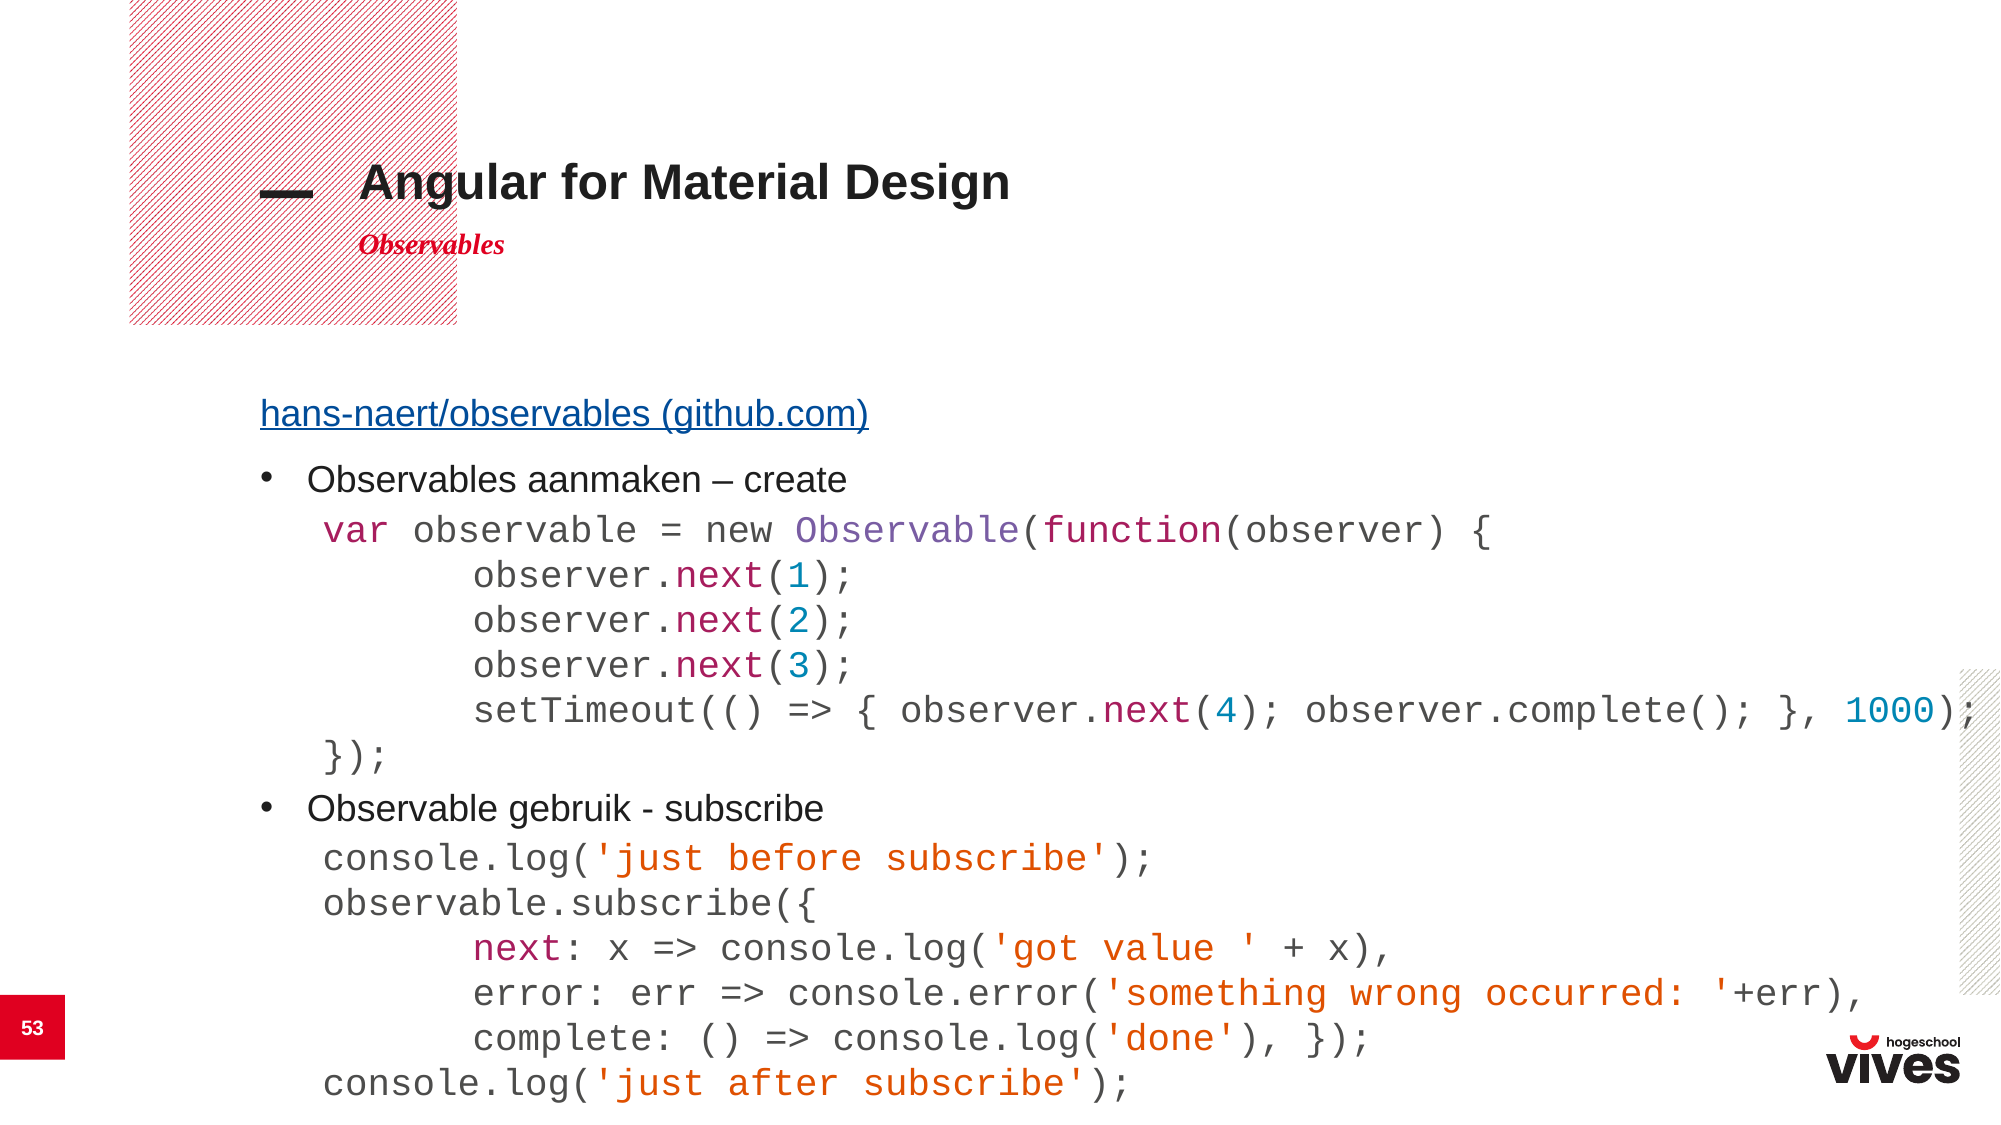

# Angular for Material Design
Observables
hans-naert/observables (github.com)
Observables aanmaken – create

Observable gebruik - subscribe

var observable = new Observable(function(observer) {
	observer.next(1);
	observer.next(2);
	observer.next(3);
	setTimeout(() => { observer.next(4); observer.complete(); }, 1000);
});

console.log('just before subscribe');
observable.subscribe({
	next: x => console.log('got value ' + x),
	error: err => console.error('something wrong occurred: '+err),
	complete: () => console.log('done'), });
console.log('just after subscribe');